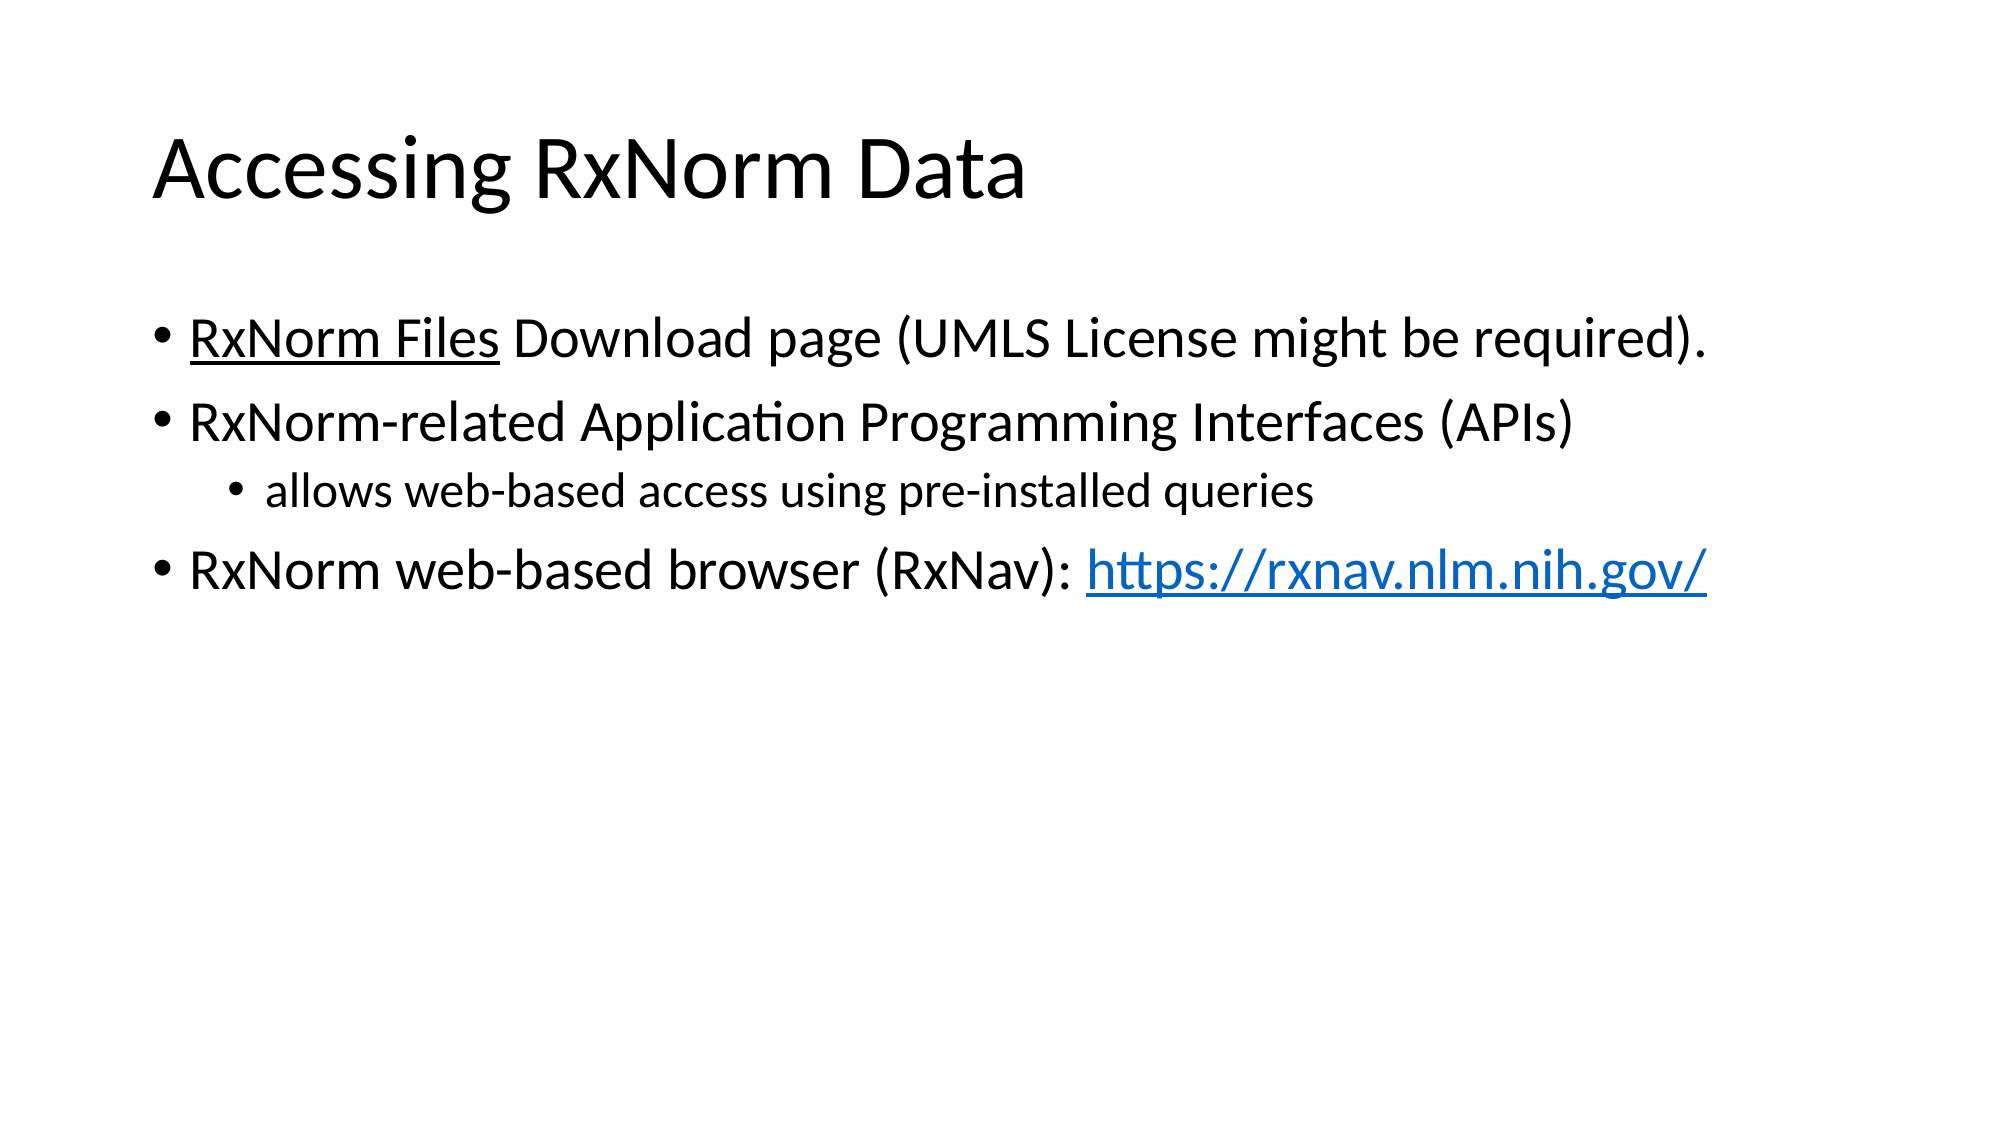

# Accessing RxNorm Data
RxNorm Files Download page (UMLS License might be required).
RxNorm-related Application Programming Interfaces (APIs)
allows web-based access using pre-installed queries
RxNorm web-based browser (RxNav): https://rxnav.nlm.nih.gov/